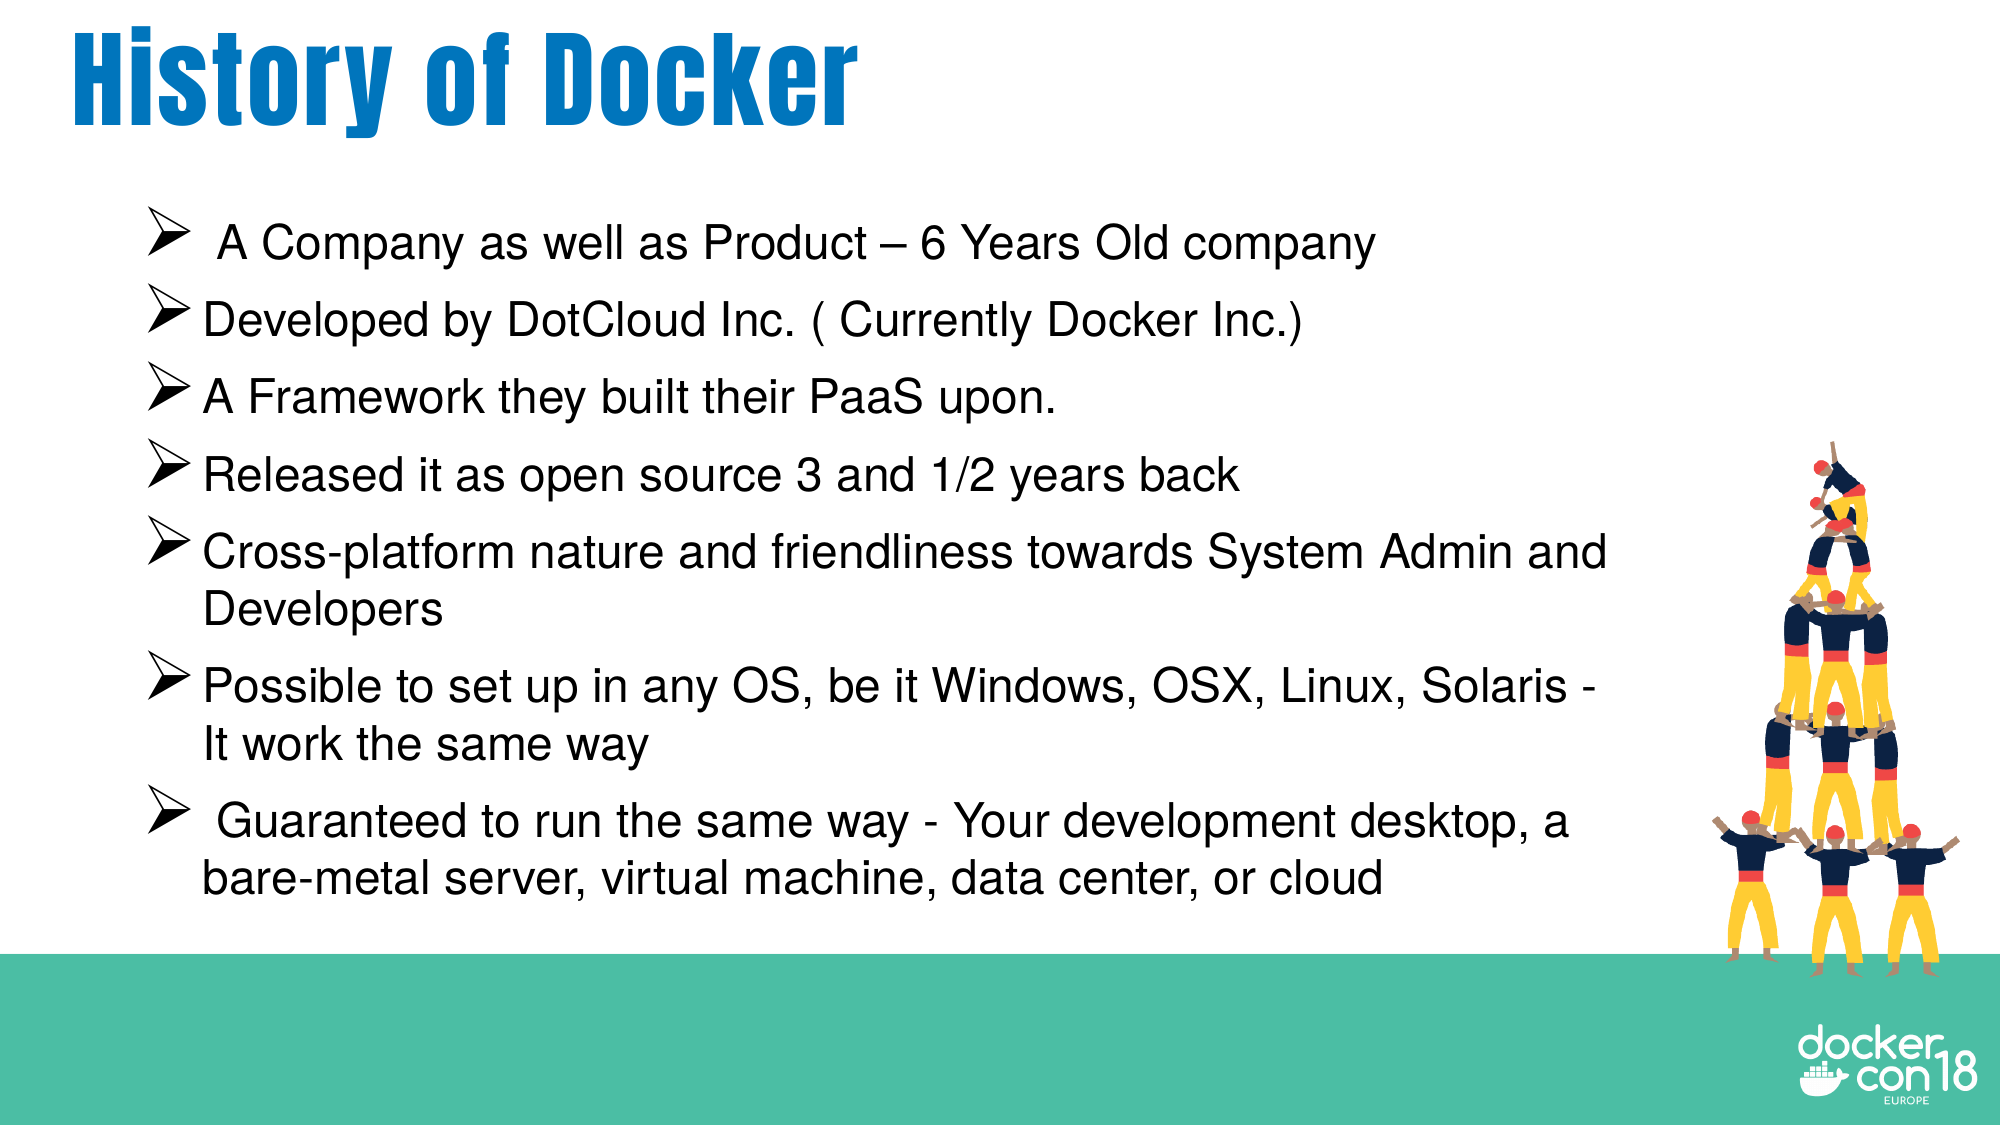

History of Docker
 A Company as well as Product – 6 Years Old company
Developed by DotCloud Inc. ( Currently Docker Inc.)
A Framework they built their PaaS upon.
Released it as open source 3 and 1/2 years back
Cross-platform nature and friendliness towards System Admin and Developers
Possible to set up in any OS, be it Windows, OSX, Linux, Solaris - It work the same way
 Guaranteed to run the same way - Your development desktop, a bare-metal server, virtual machine, data center, or cloud